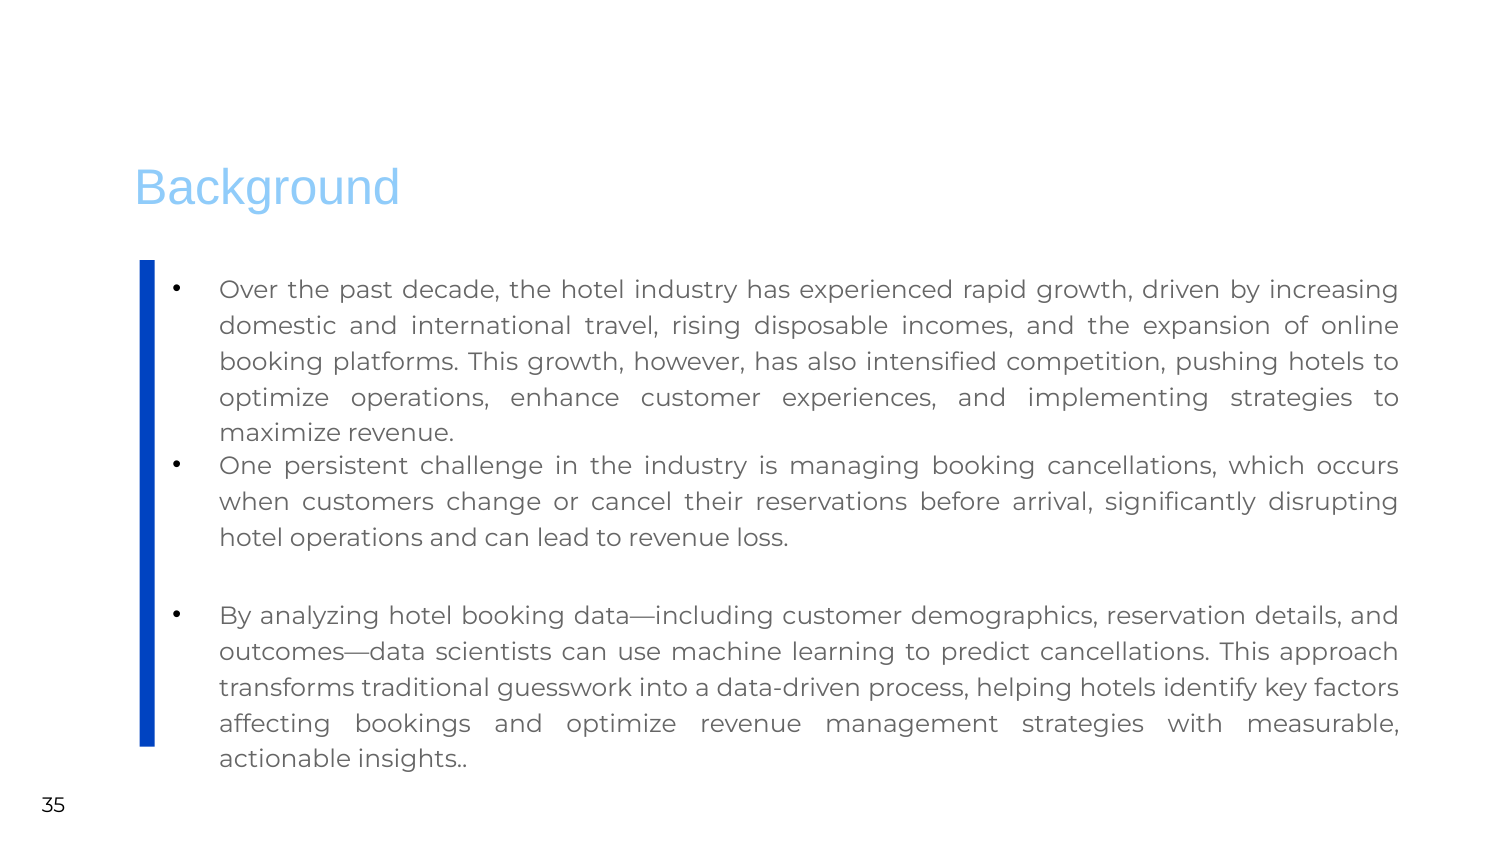

Background
Over the past decade, the hotel industry has experienced rapid growth, driven by increasing domestic and international travel, rising disposable incomes, and the expansion of online booking platforms. This growth, however, has also intensified competition, pushing hotels to optimize operations, enhance customer experiences, and implementing strategies to maximize revenue.
One persistent challenge in the industry is managing booking cancellations, which occurs when customers change or cancel their reservations before arrival, significantly disrupting hotel operations and can lead to revenue loss.

By analyzing hotel booking data—including customer demographics, reservation details, and outcomes—data scientists can use machine learning to predict cancellations. This approach transforms traditional guesswork into a data-driven process, helping hotels identify key factors affecting bookings and optimize revenue management strategies with measurable, actionable insights..

35